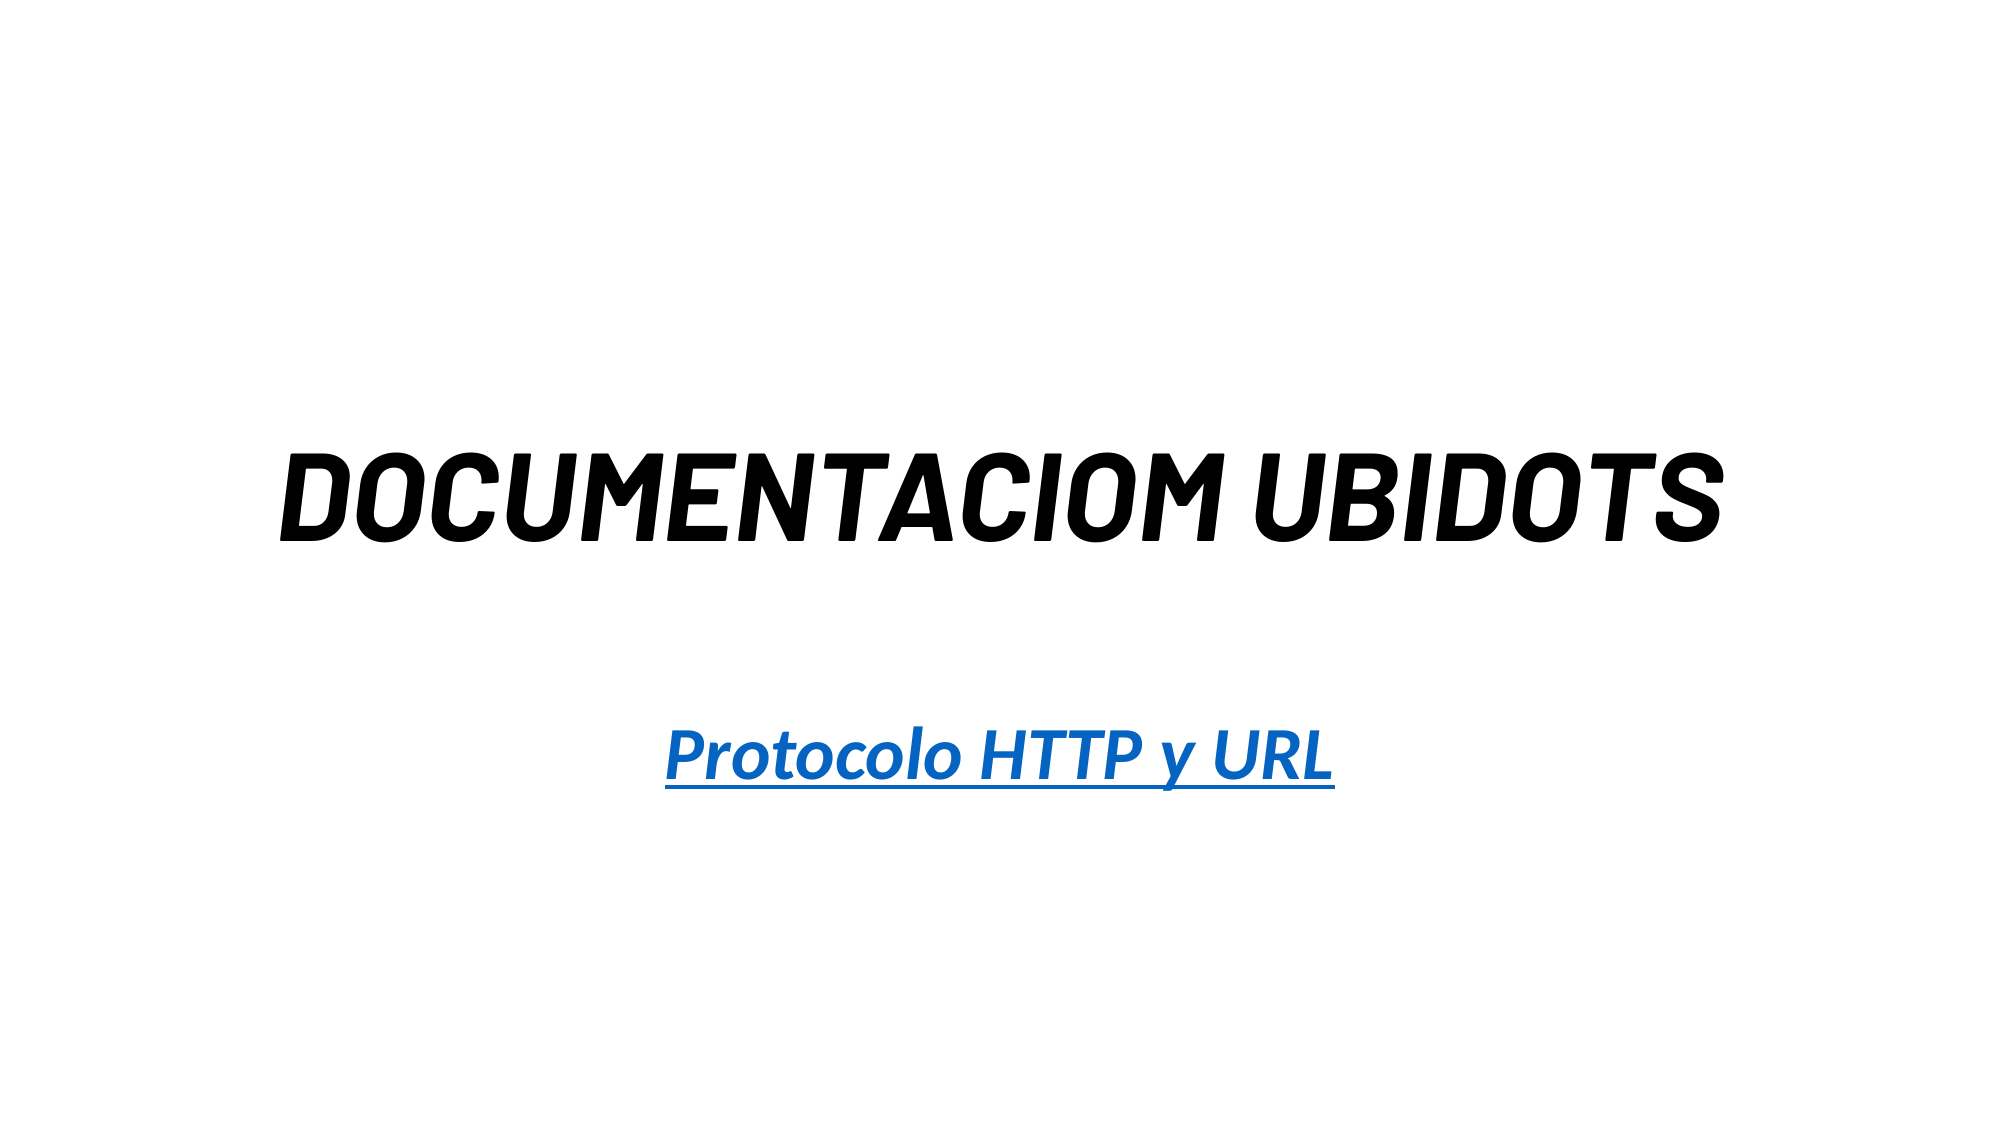

# DOCUMENTACIOM UBIDOTS
Protocolo HTTP y URL